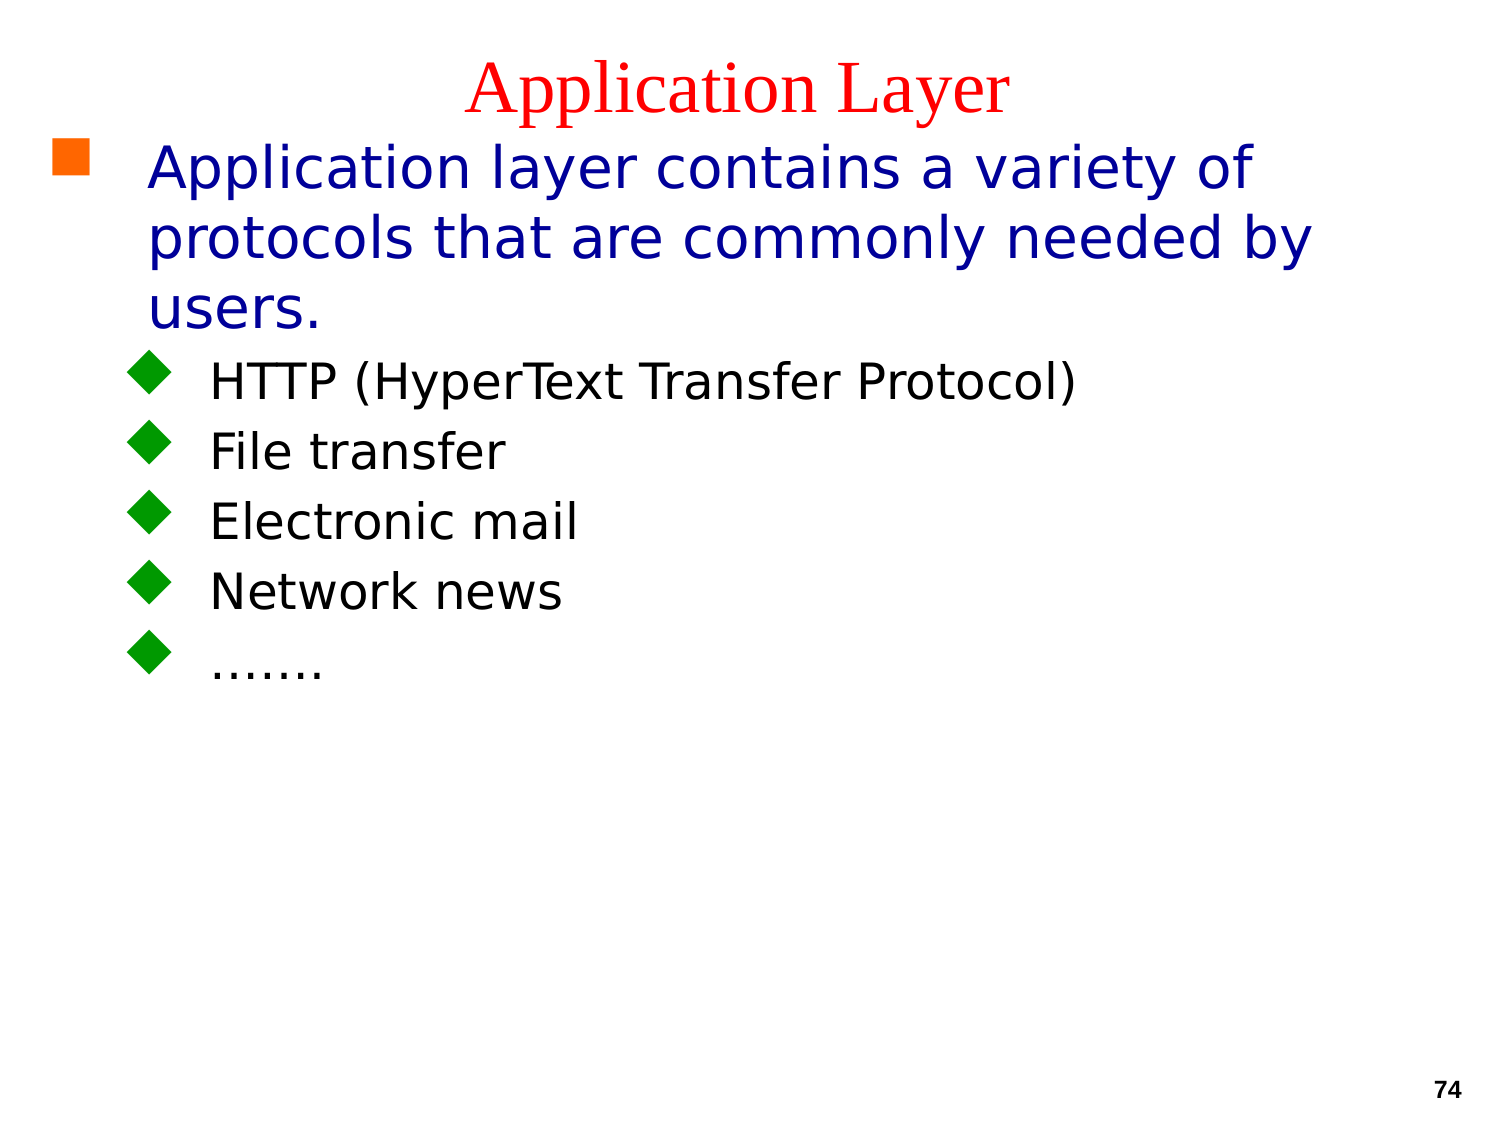

# Application Layer
Application layer contains a variety of protocols that are commonly needed by users.
HTTP (HyperText Transfer Protocol)
File transfer
Electronic mail
Network news
…….